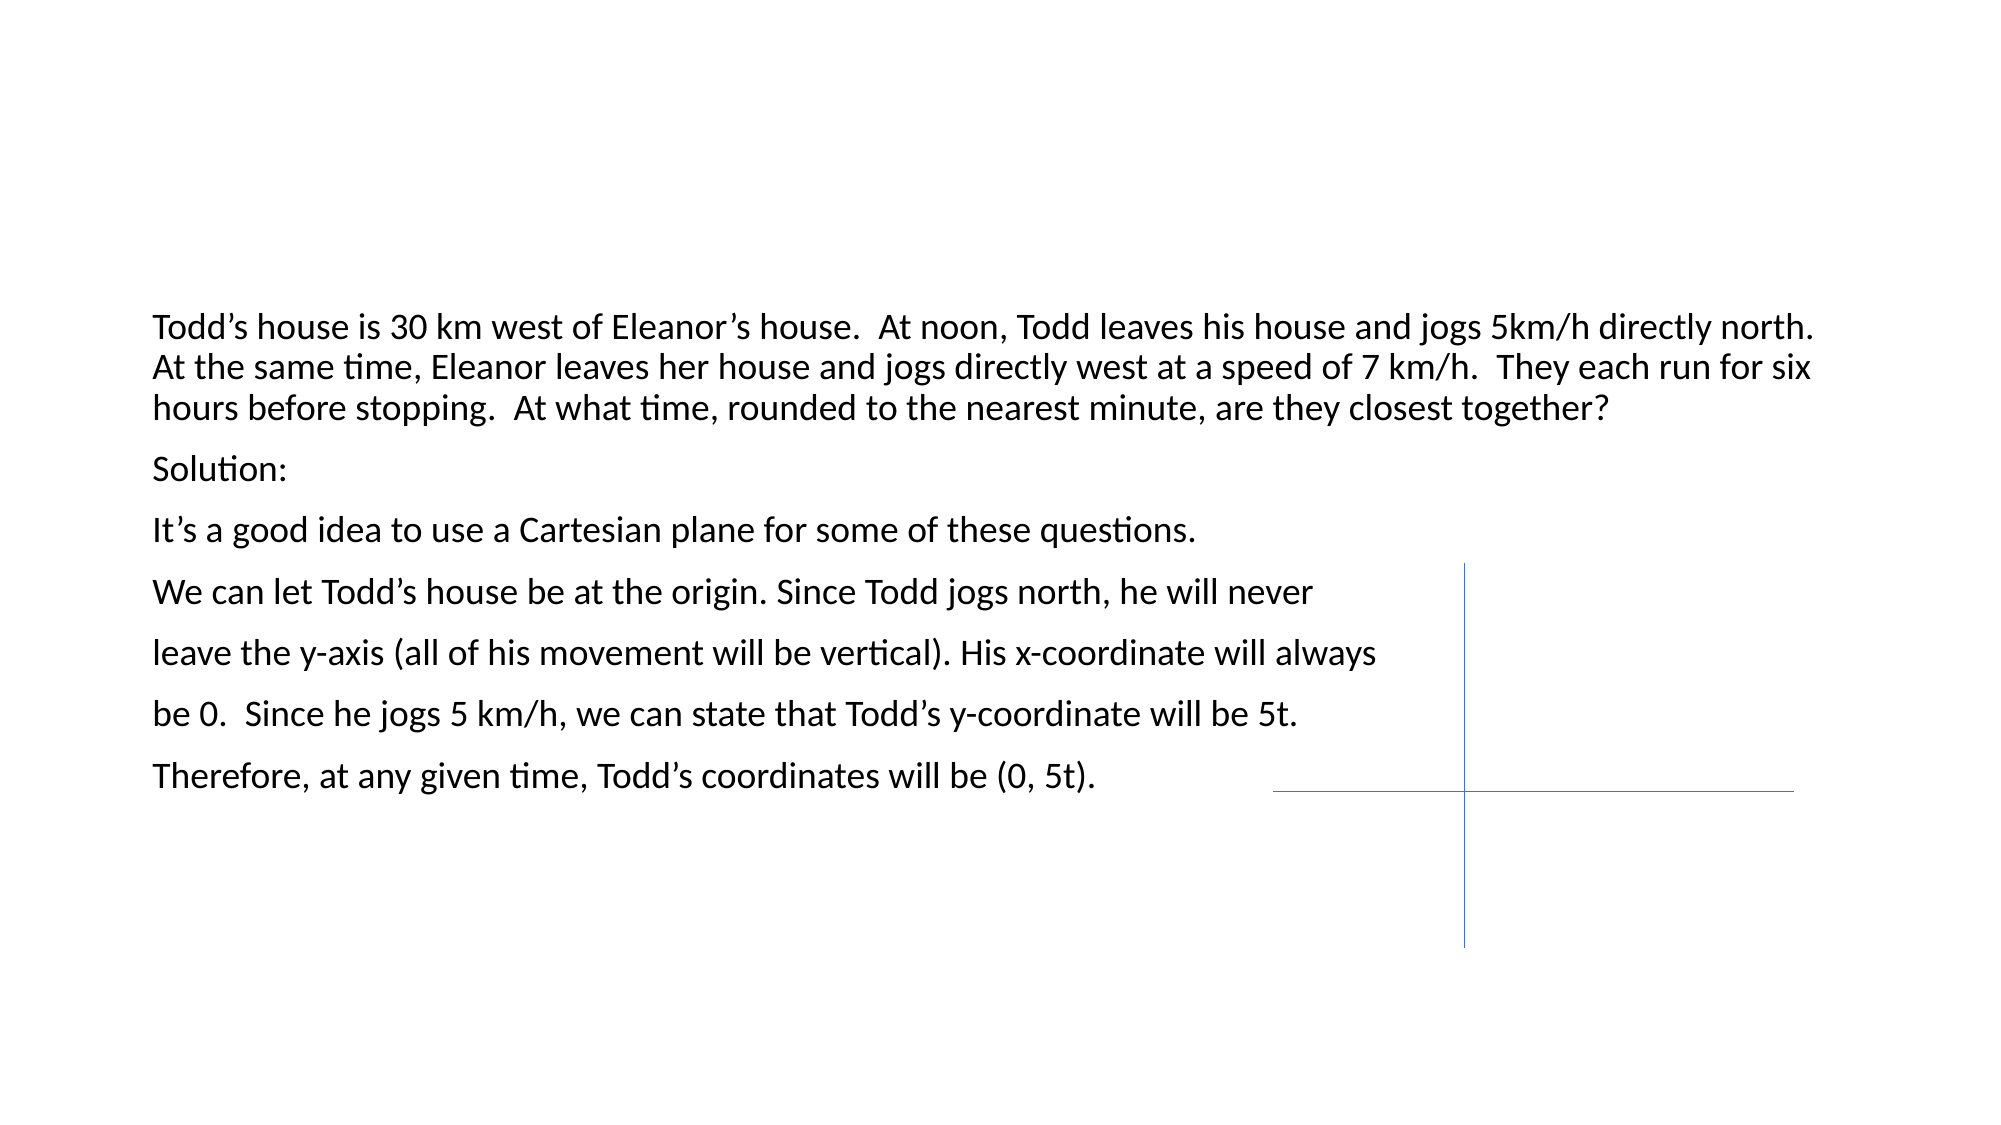

#
Todd’s house is 30 km west of Eleanor’s house.  At noon, Todd leaves his house and jogs 5km/h directly north.  At the same time, Eleanor leaves her house and jogs directly west at a speed of 7 km/h.  They each run for six hours before stopping.  At what time, rounded to the nearest minute, are they closest together?
Solution:
It’s a good idea to use a Cartesian plane for some of these questions.
We can let Todd’s house be at the origin. Since Todd jogs north, he will never
leave the y-axis (all of his movement will be vertical). His x-coordinate will always
be 0.  Since he jogs 5 km/h, we can state that Todd’s y-coordinate will be 5t.
Therefore, at any given time, Todd’s coordinates will be (0, 5t).